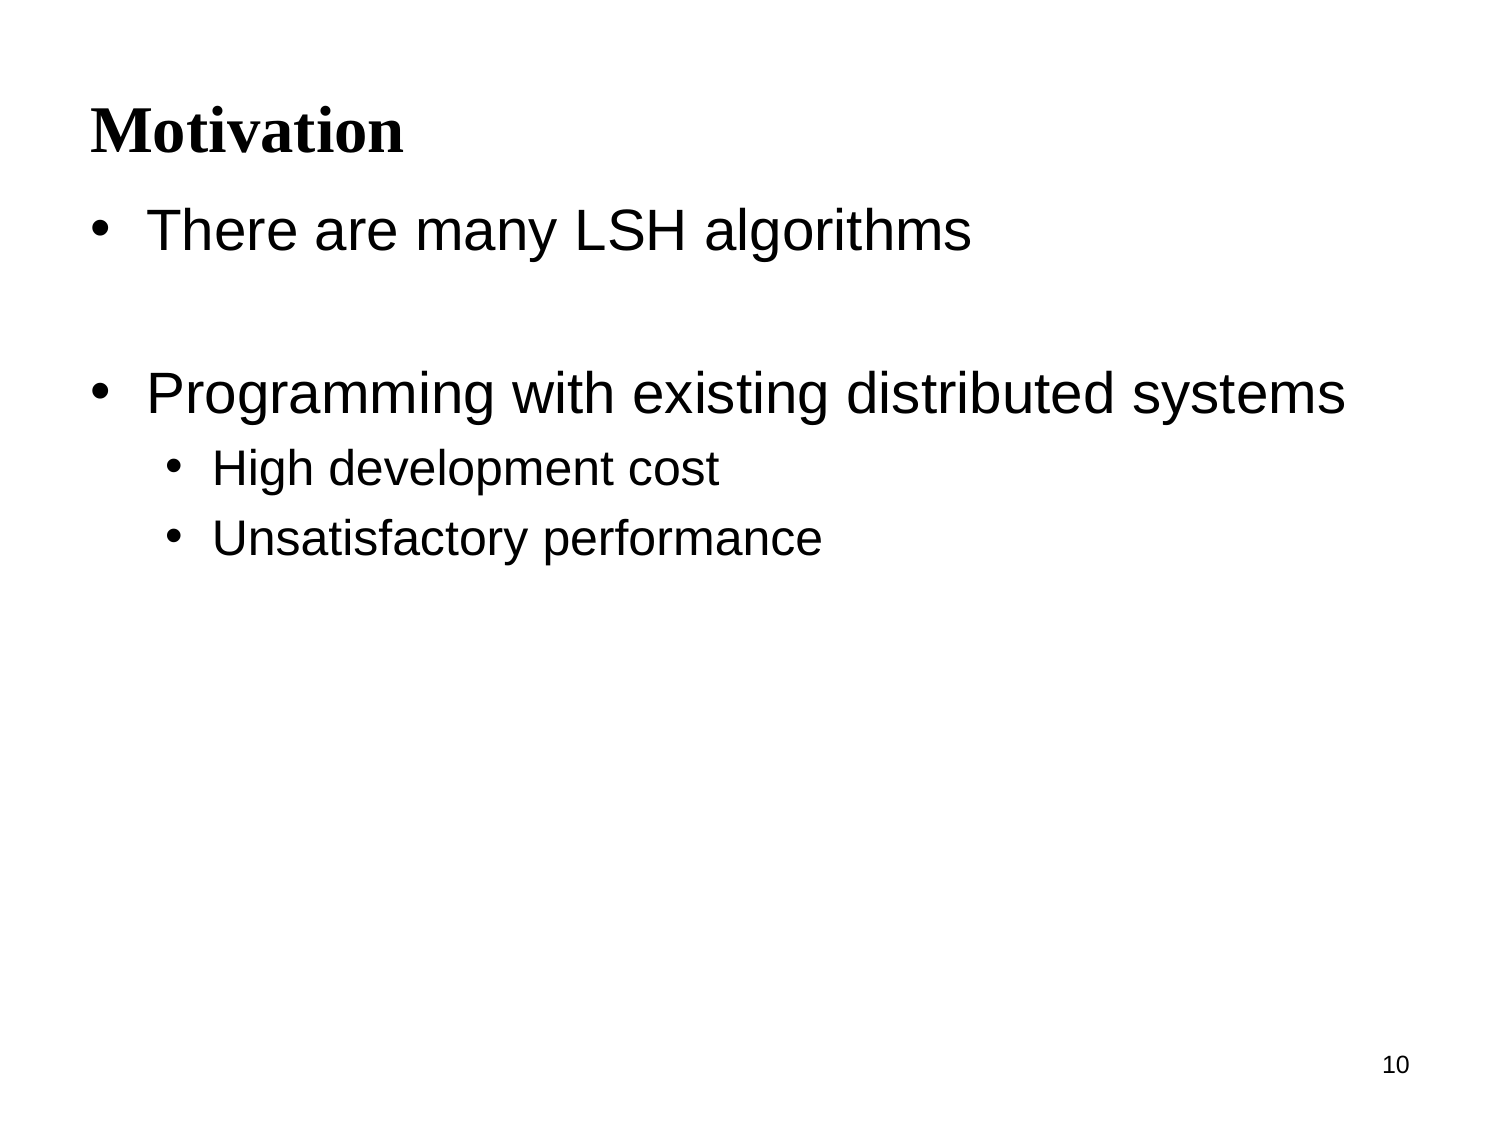

# Motivation
There are many LSH algorithms

Programming with existing distributed systems
High development cost
Unsatisfactory performance

10